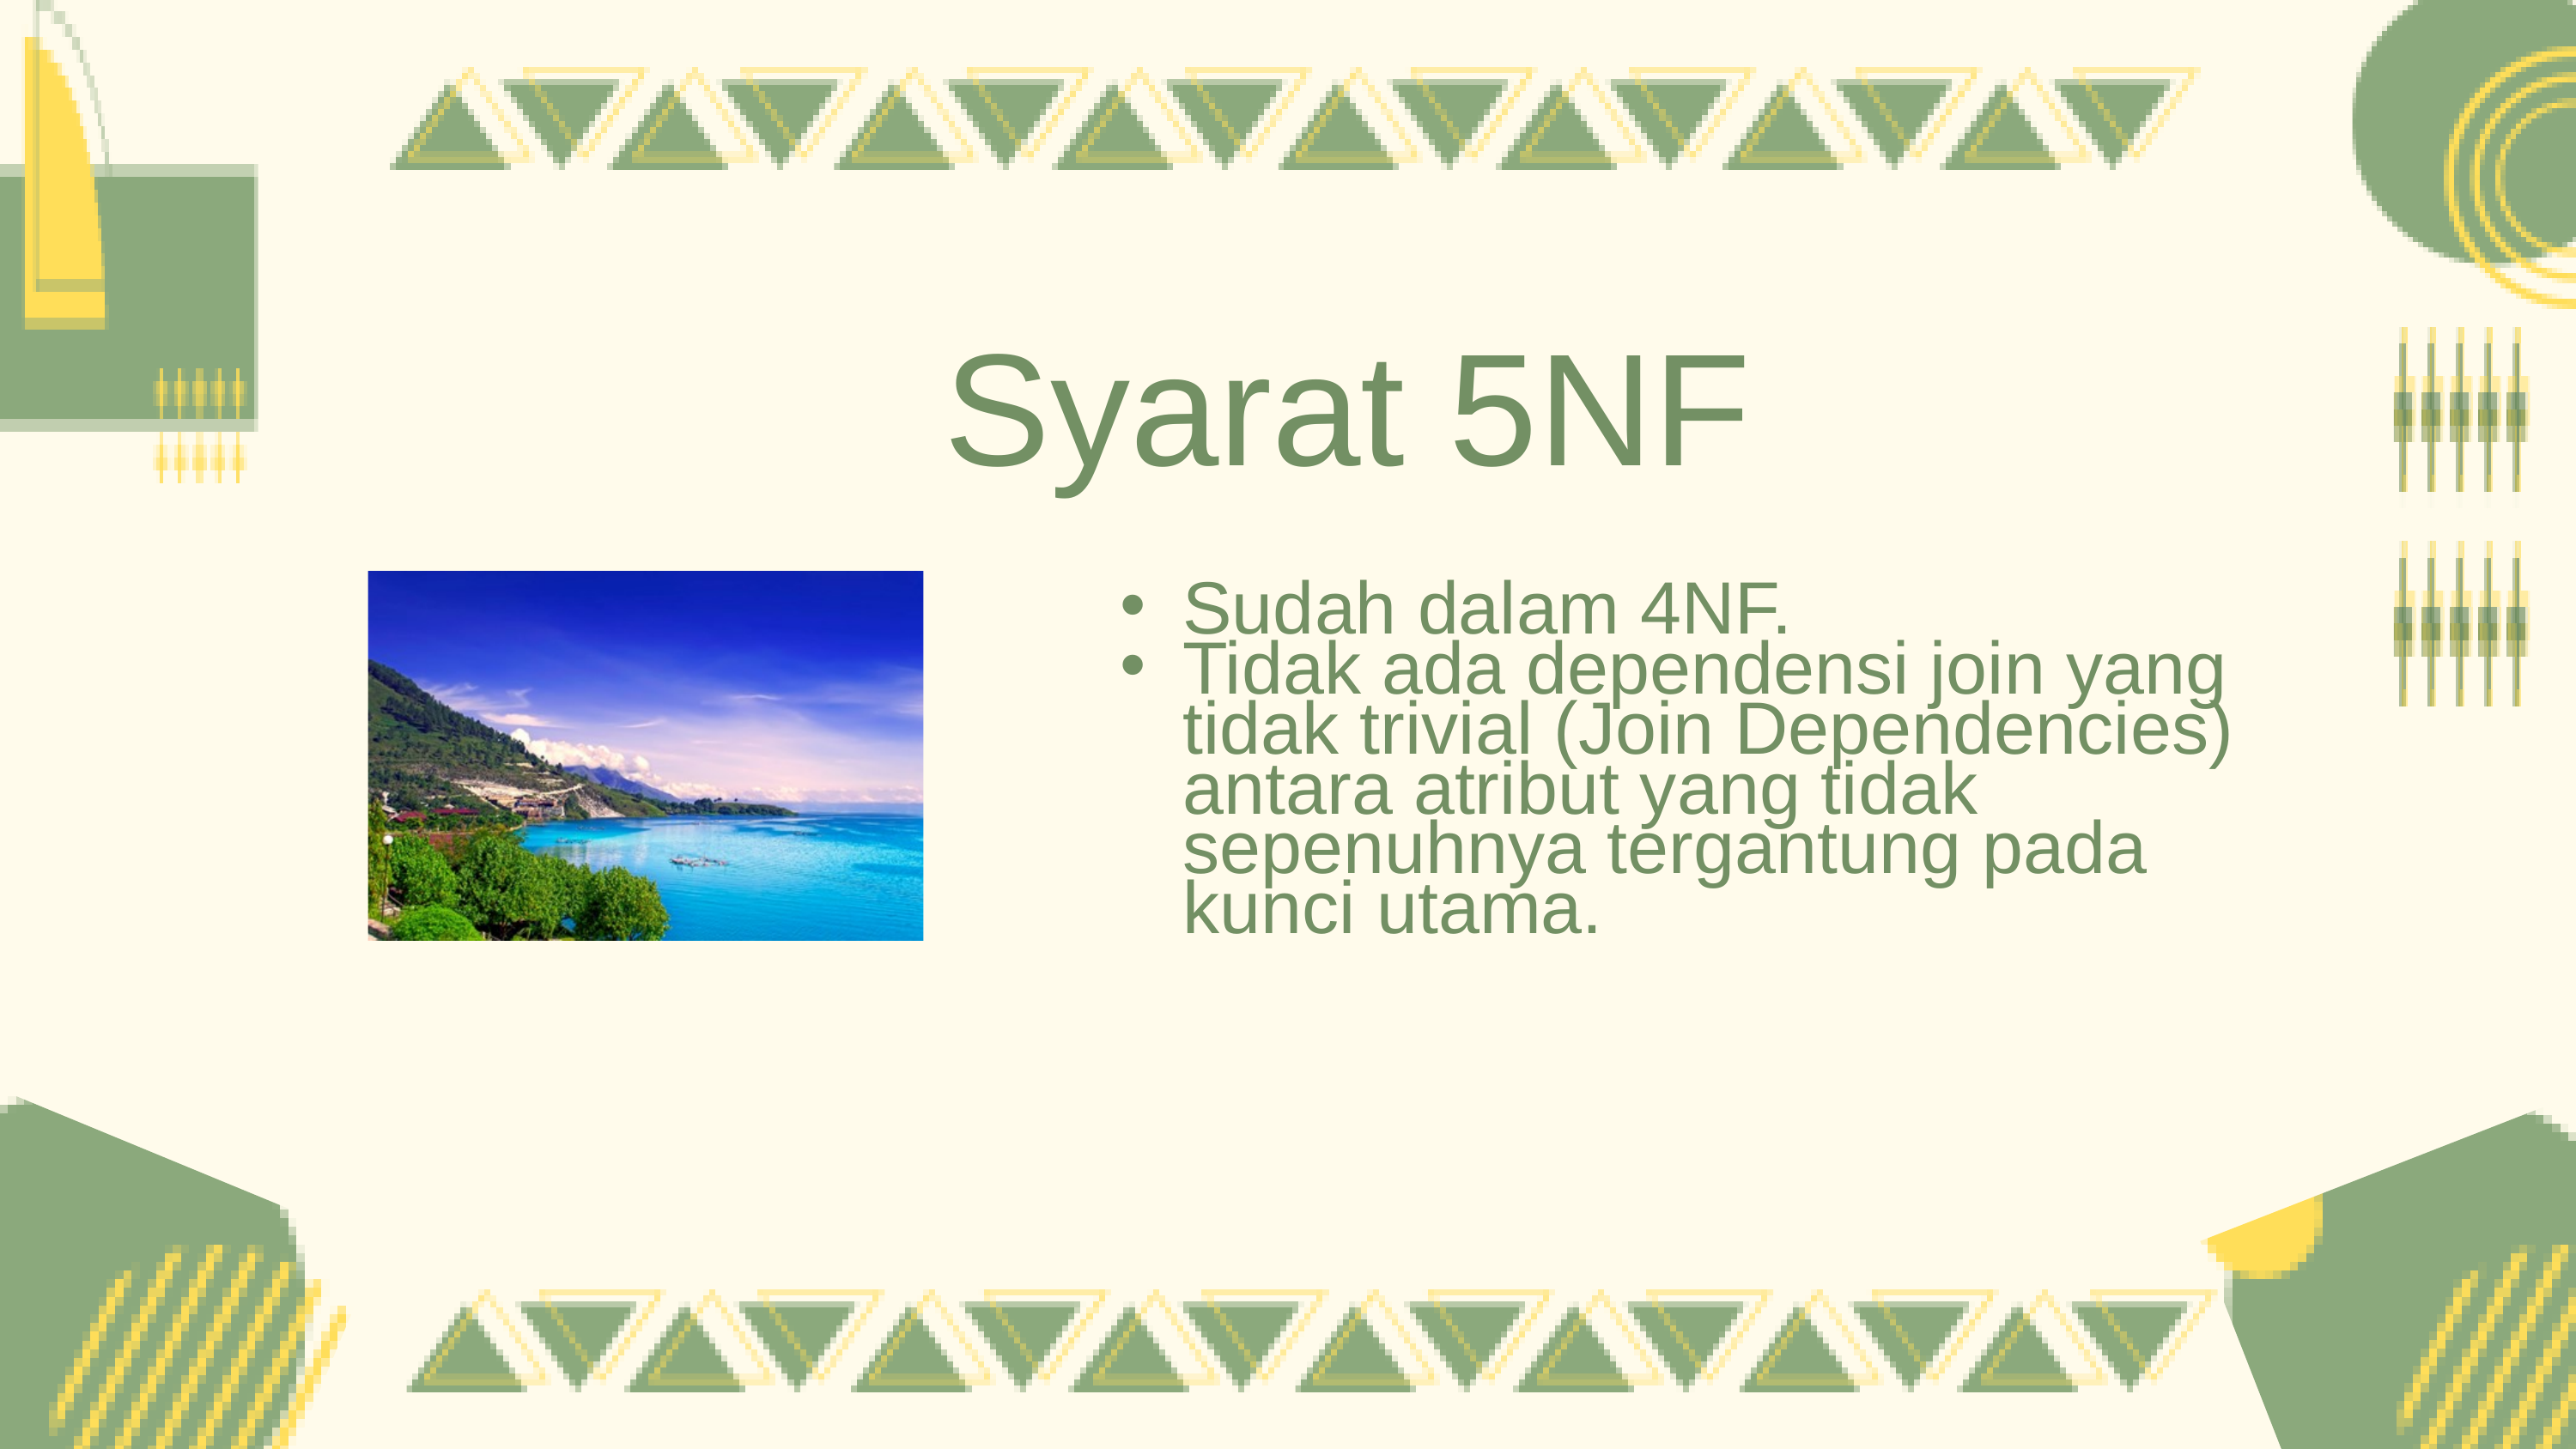

Syarat 5NF

Sudah dalam 4NF.
Tidak ada dependensi join yang tidak trivial (Join Dependencies) antara atribut yang tidak sepenuhnya tergantung pada kunci utama.